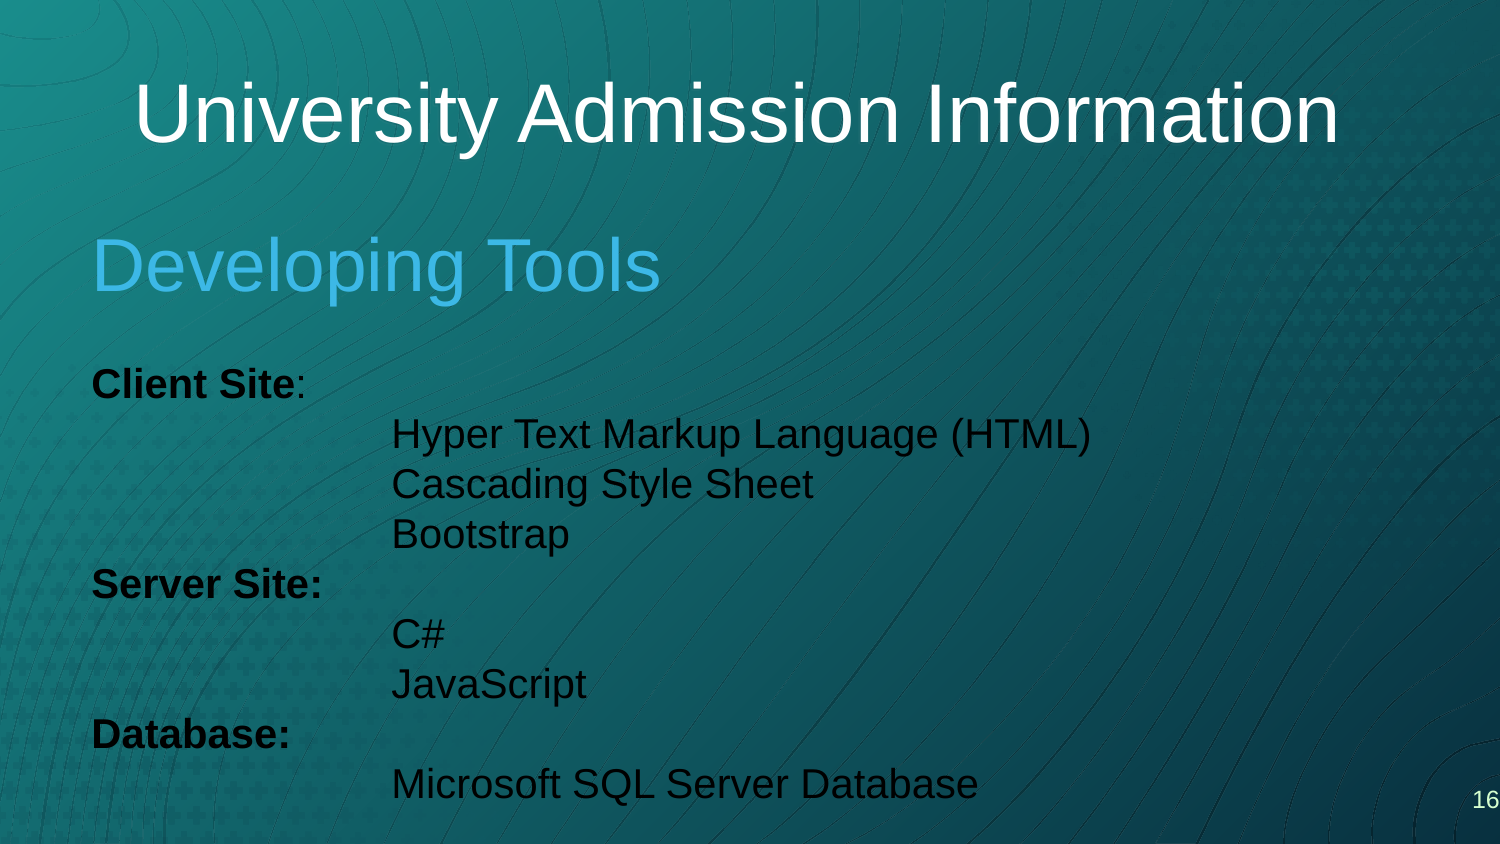

University Admission Information
Developing Tools

Client Site:
		Hyper Text Markup Language (HTML)
                	Cascading Style Sheet
                	Bootstrap
Server Site:
		C#
		JavaScript
Database:
		Microsoft SQL Server Database
16